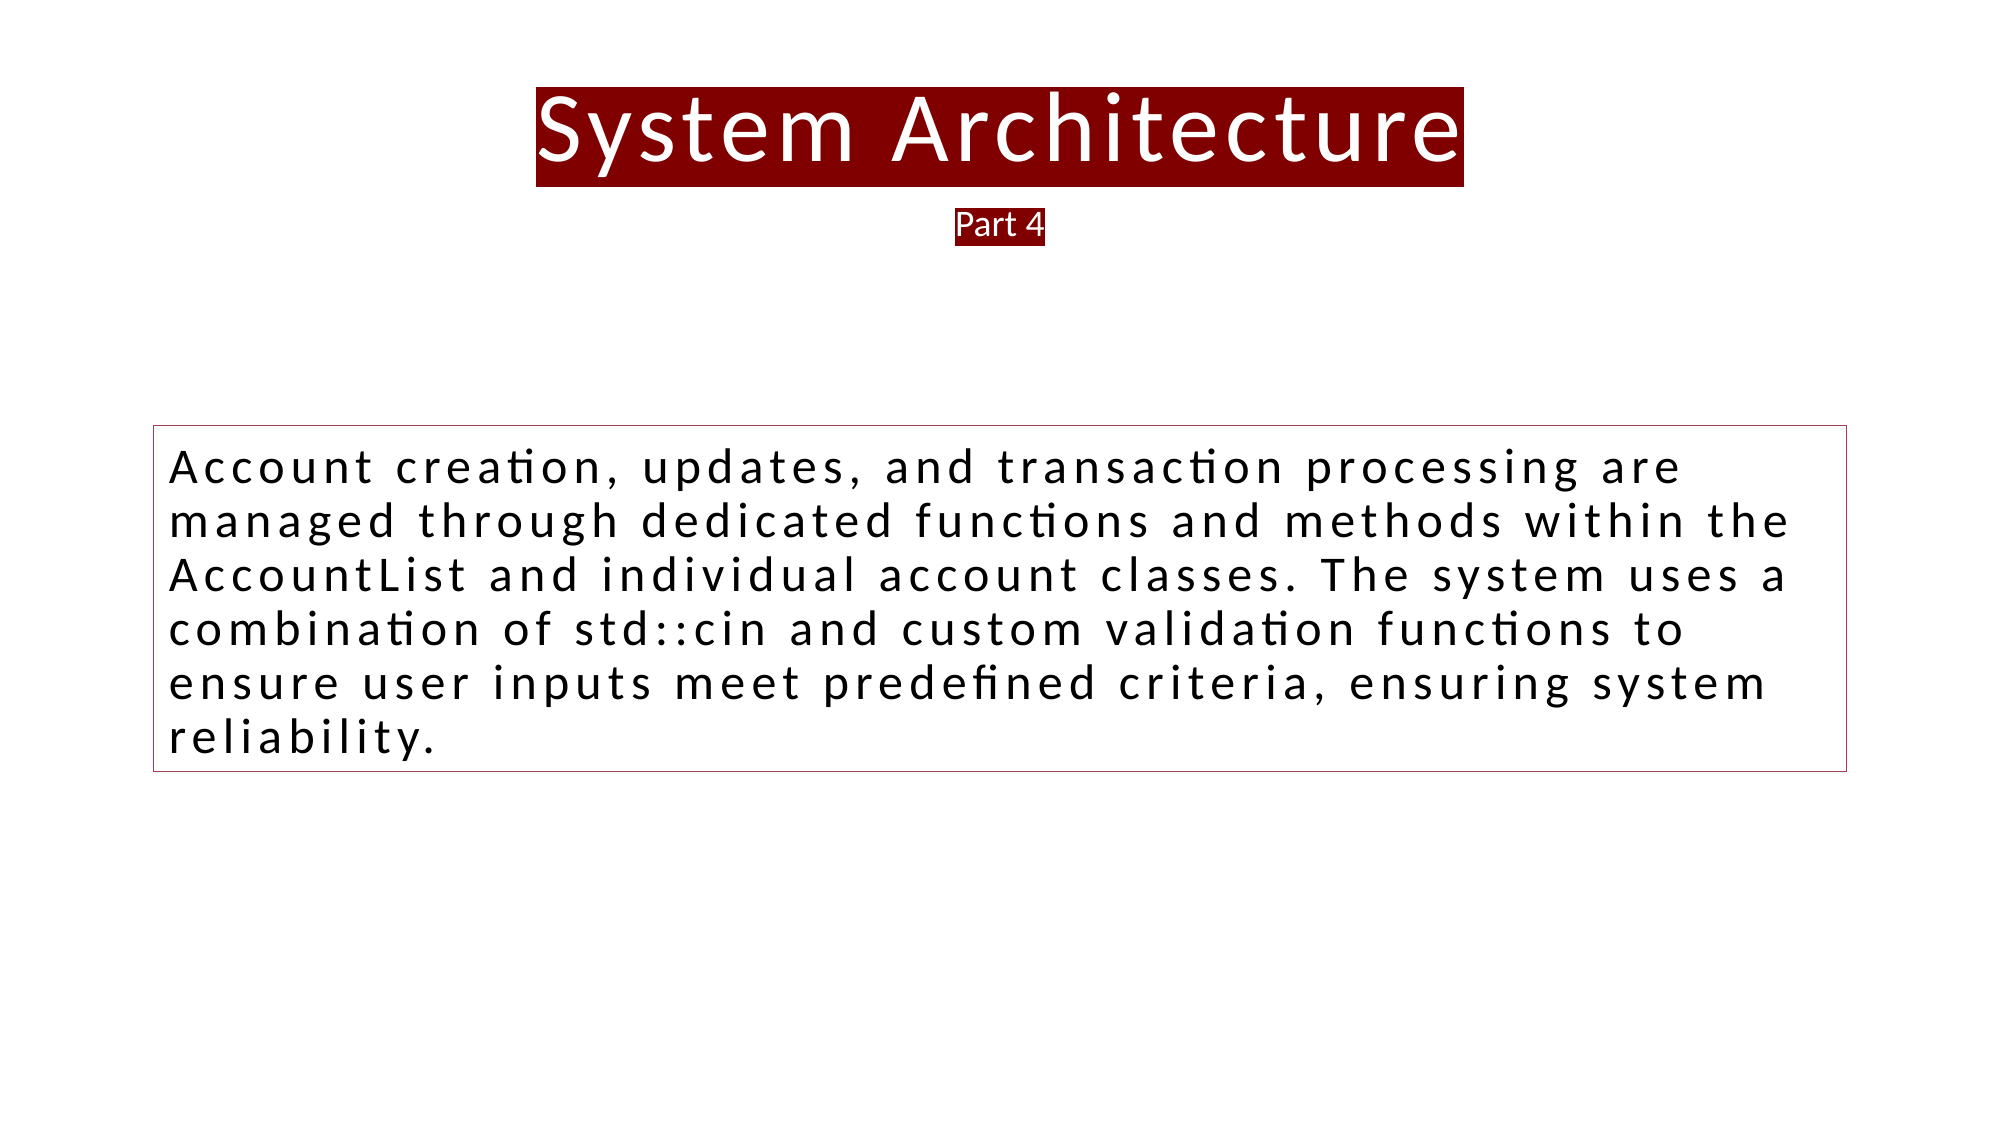

System Architecture
Part 4
Account creation, updates, and transaction processing are managed through dedicated functions and methods within the AccountList and individual account classes. The system uses a combination of std::cin and custom validation functions to ensure user inputs meet predefined criteria, ensuring system reliability.